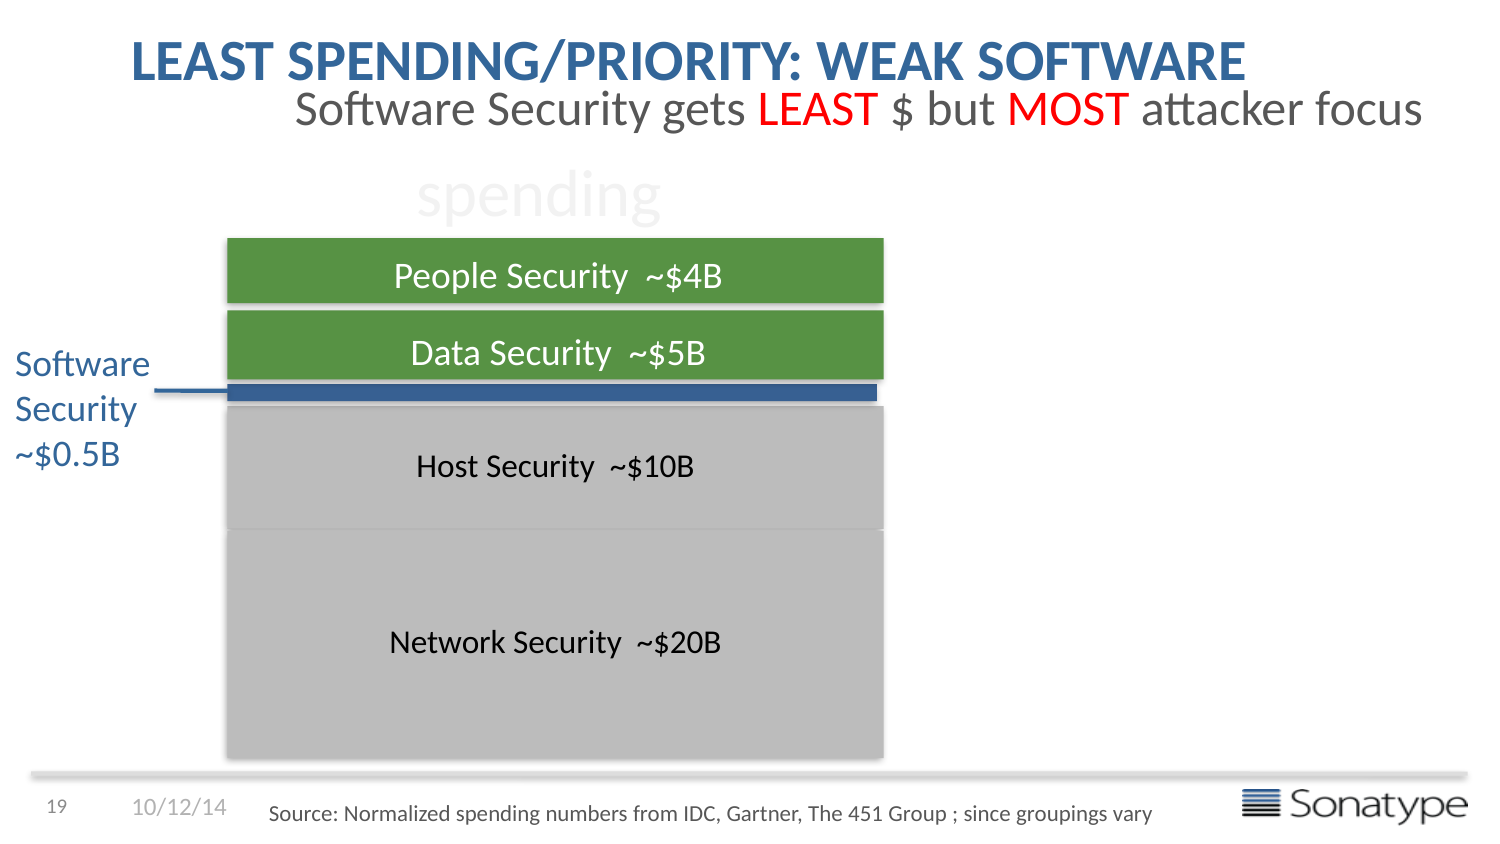

Least Spending/Priority: Weak Software
Software Security gets LEAST $ but MOST attacker focus

spending

People Security  ~$4B

Data Security  ~$5B

Host Security  ~$10B

Network Security  ~$20B
Software
Security
~$0.5B

19
10/12/14
Source: Normalized spending numbers from IDC, Gartner, The 451 Group ; since groupings vary